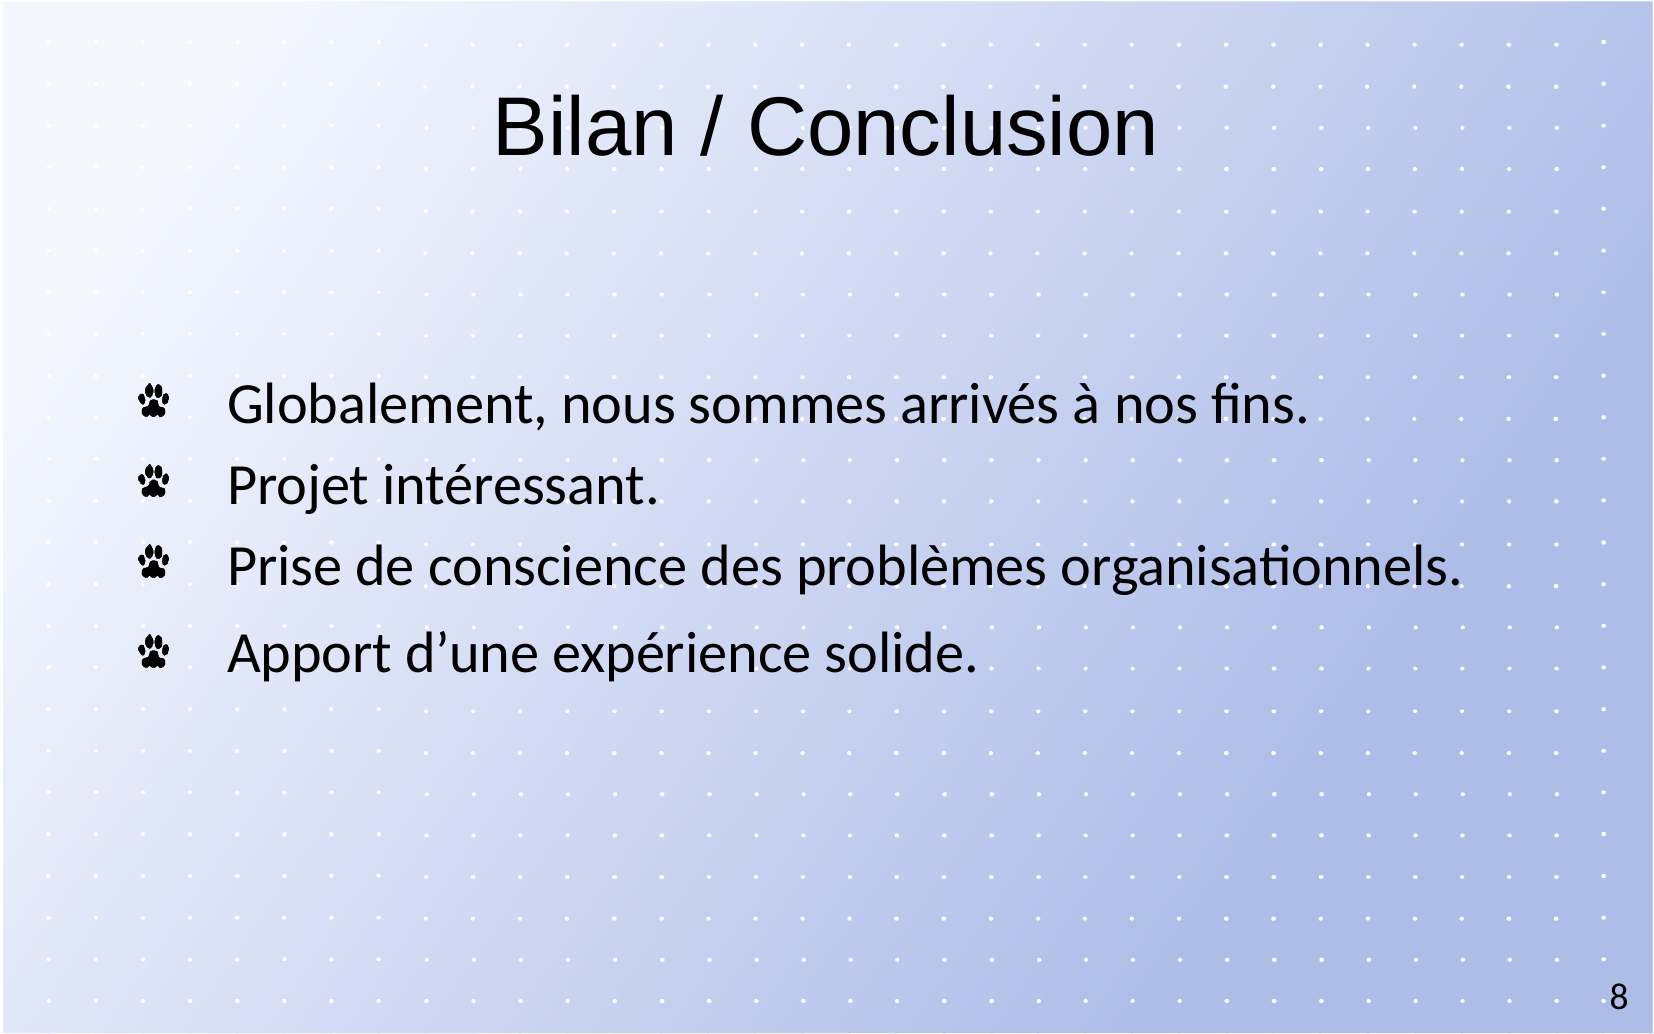

Bilan / Conclusion
 Globalement, nous sommes arrivés à nos fins.
 Projet intéressant.
 Prise de conscience des problèmes organisationnels.
 Apport d’une expérience solide.
8